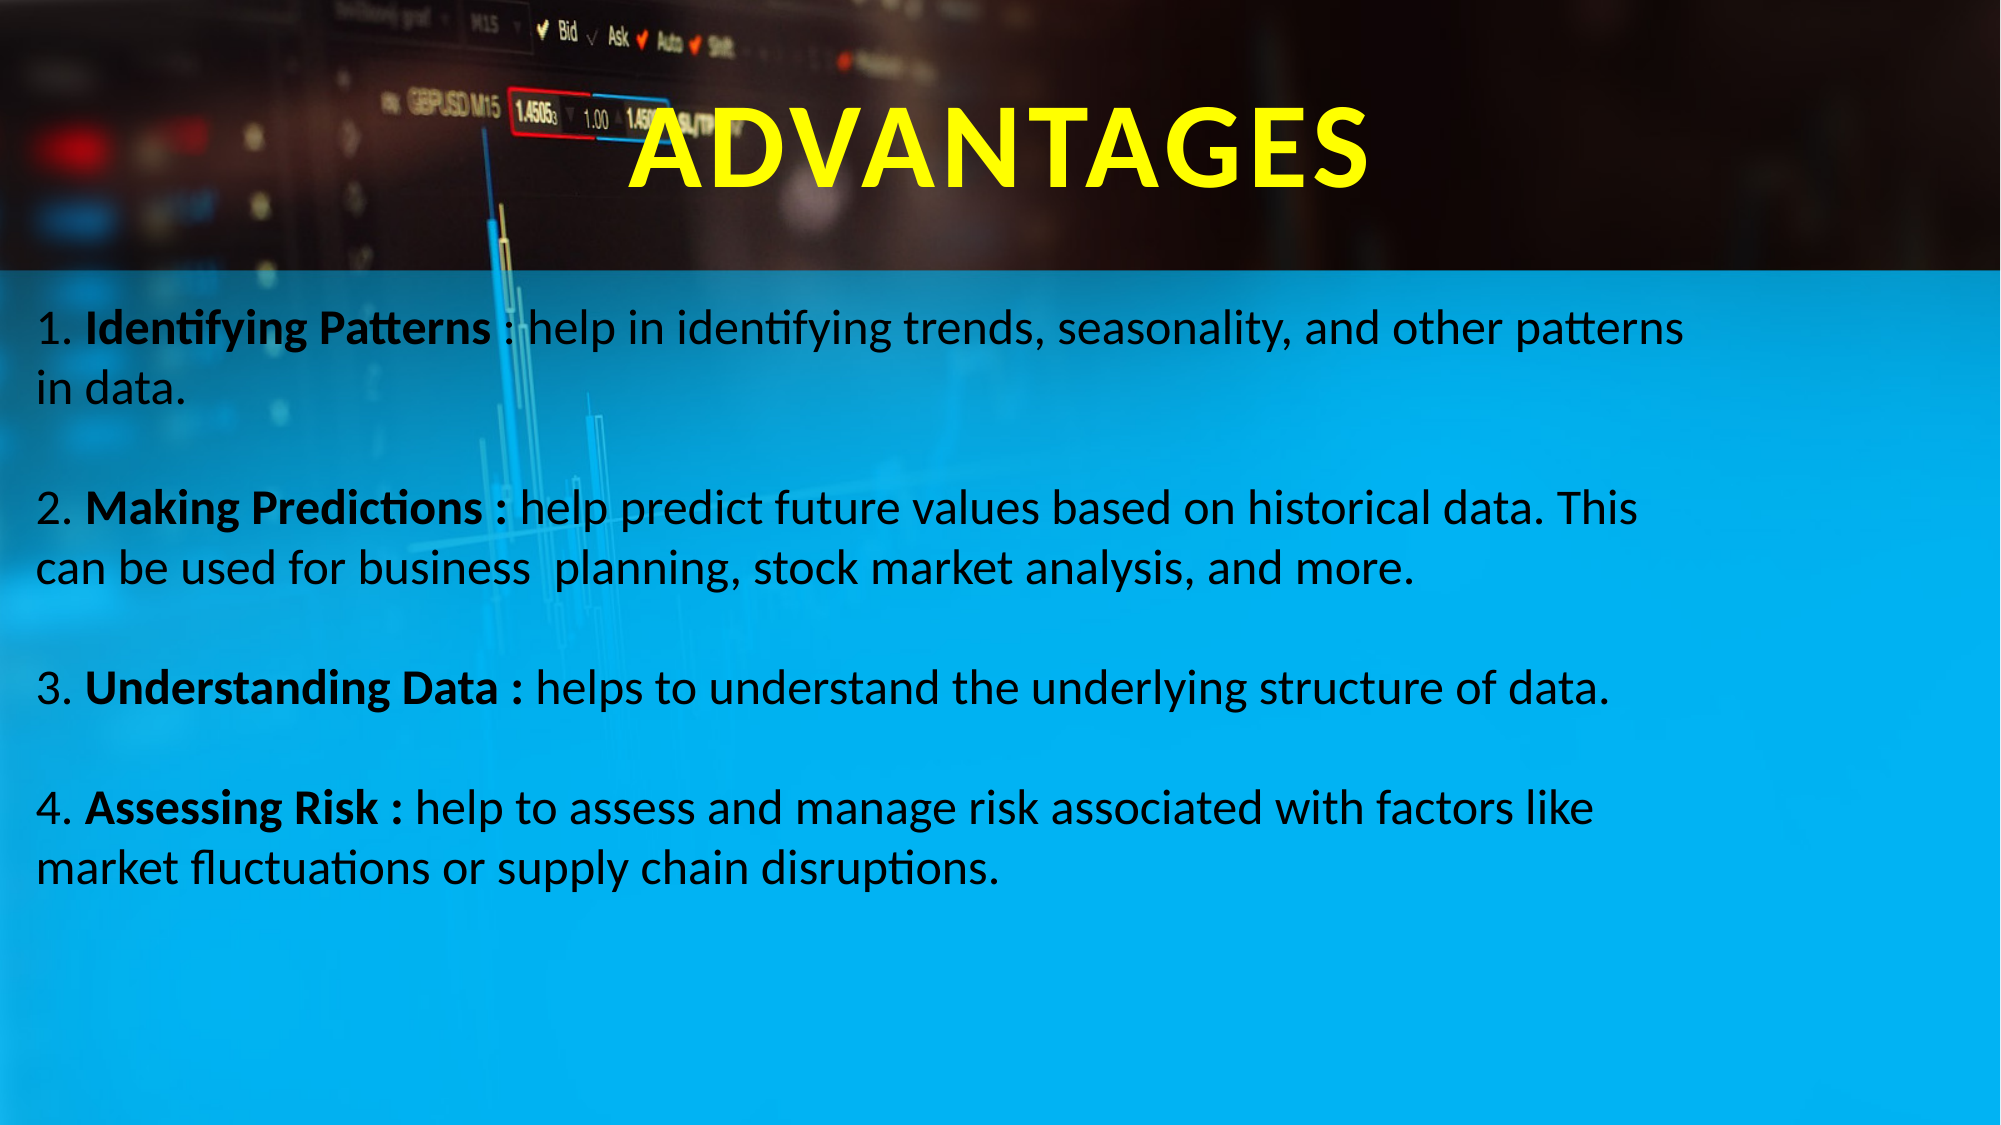

# ADVANTAGES
1. Identifying Patterns : help in identifying trends, seasonality, and other patterns in data.

2. Making Predictions : help predict future values based on historical data. This can be used for business  planning, stock market analysis, and more.

3. Understanding Data : helps to understand the underlying structure of data.

4. Assessing Risk : help to assess and manage risk associated with factors like market fluctuations or supply chain disruptions.